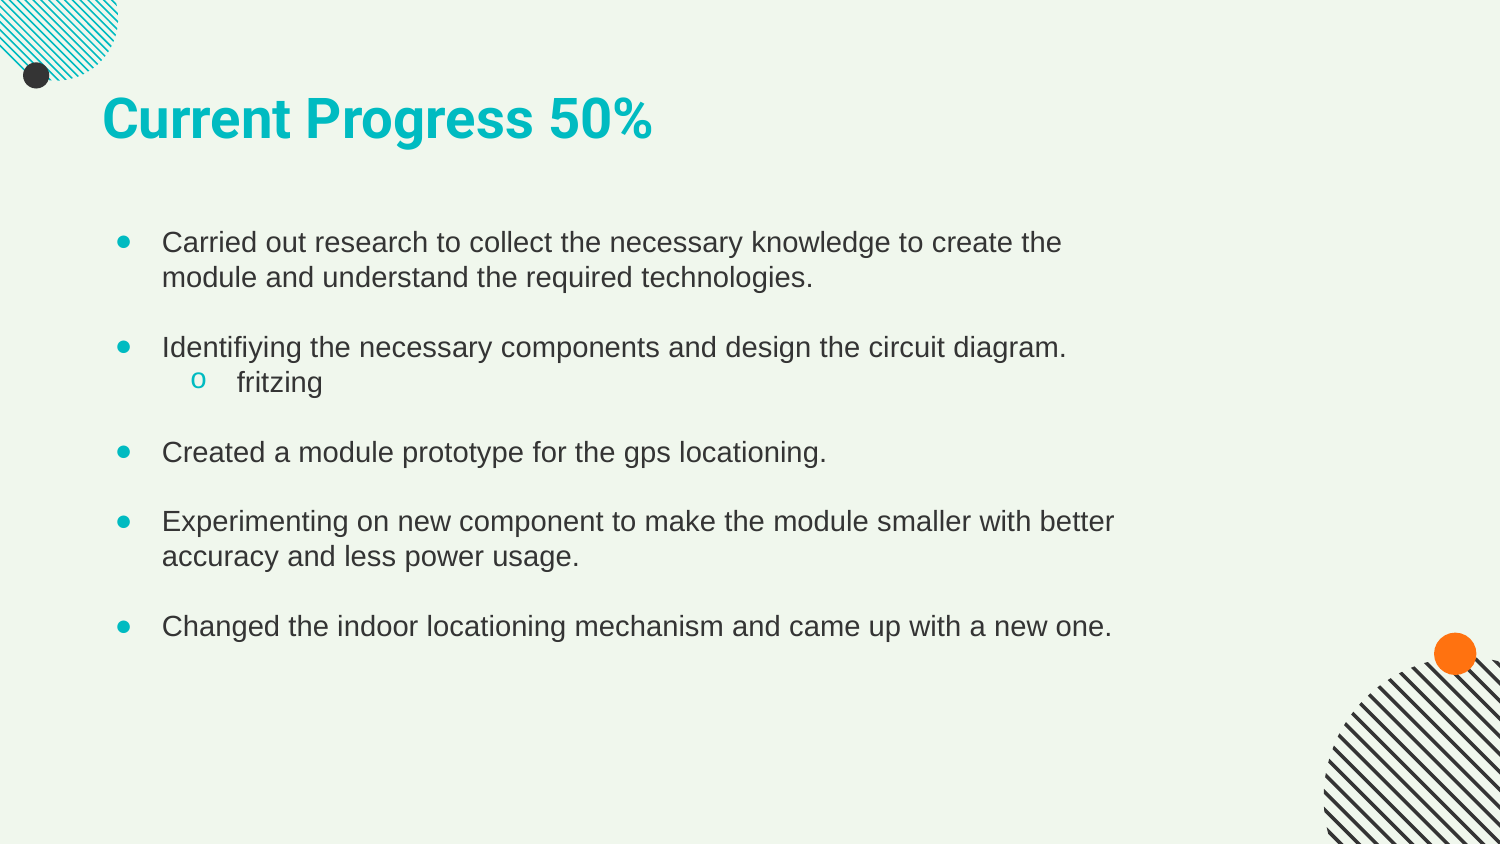

# Current Progress 50%
Carried out research to collect the necessary knowledge to create the module and understand the required technologies.

Identifiying the necessary components and design the circuit diagram.
fritzing

Created a module prototype for the gps locationing.

Experimenting on new component to make the module smaller with better accuracy and less power usage.

Changed the indoor locationing mechanism and came up with a new one.